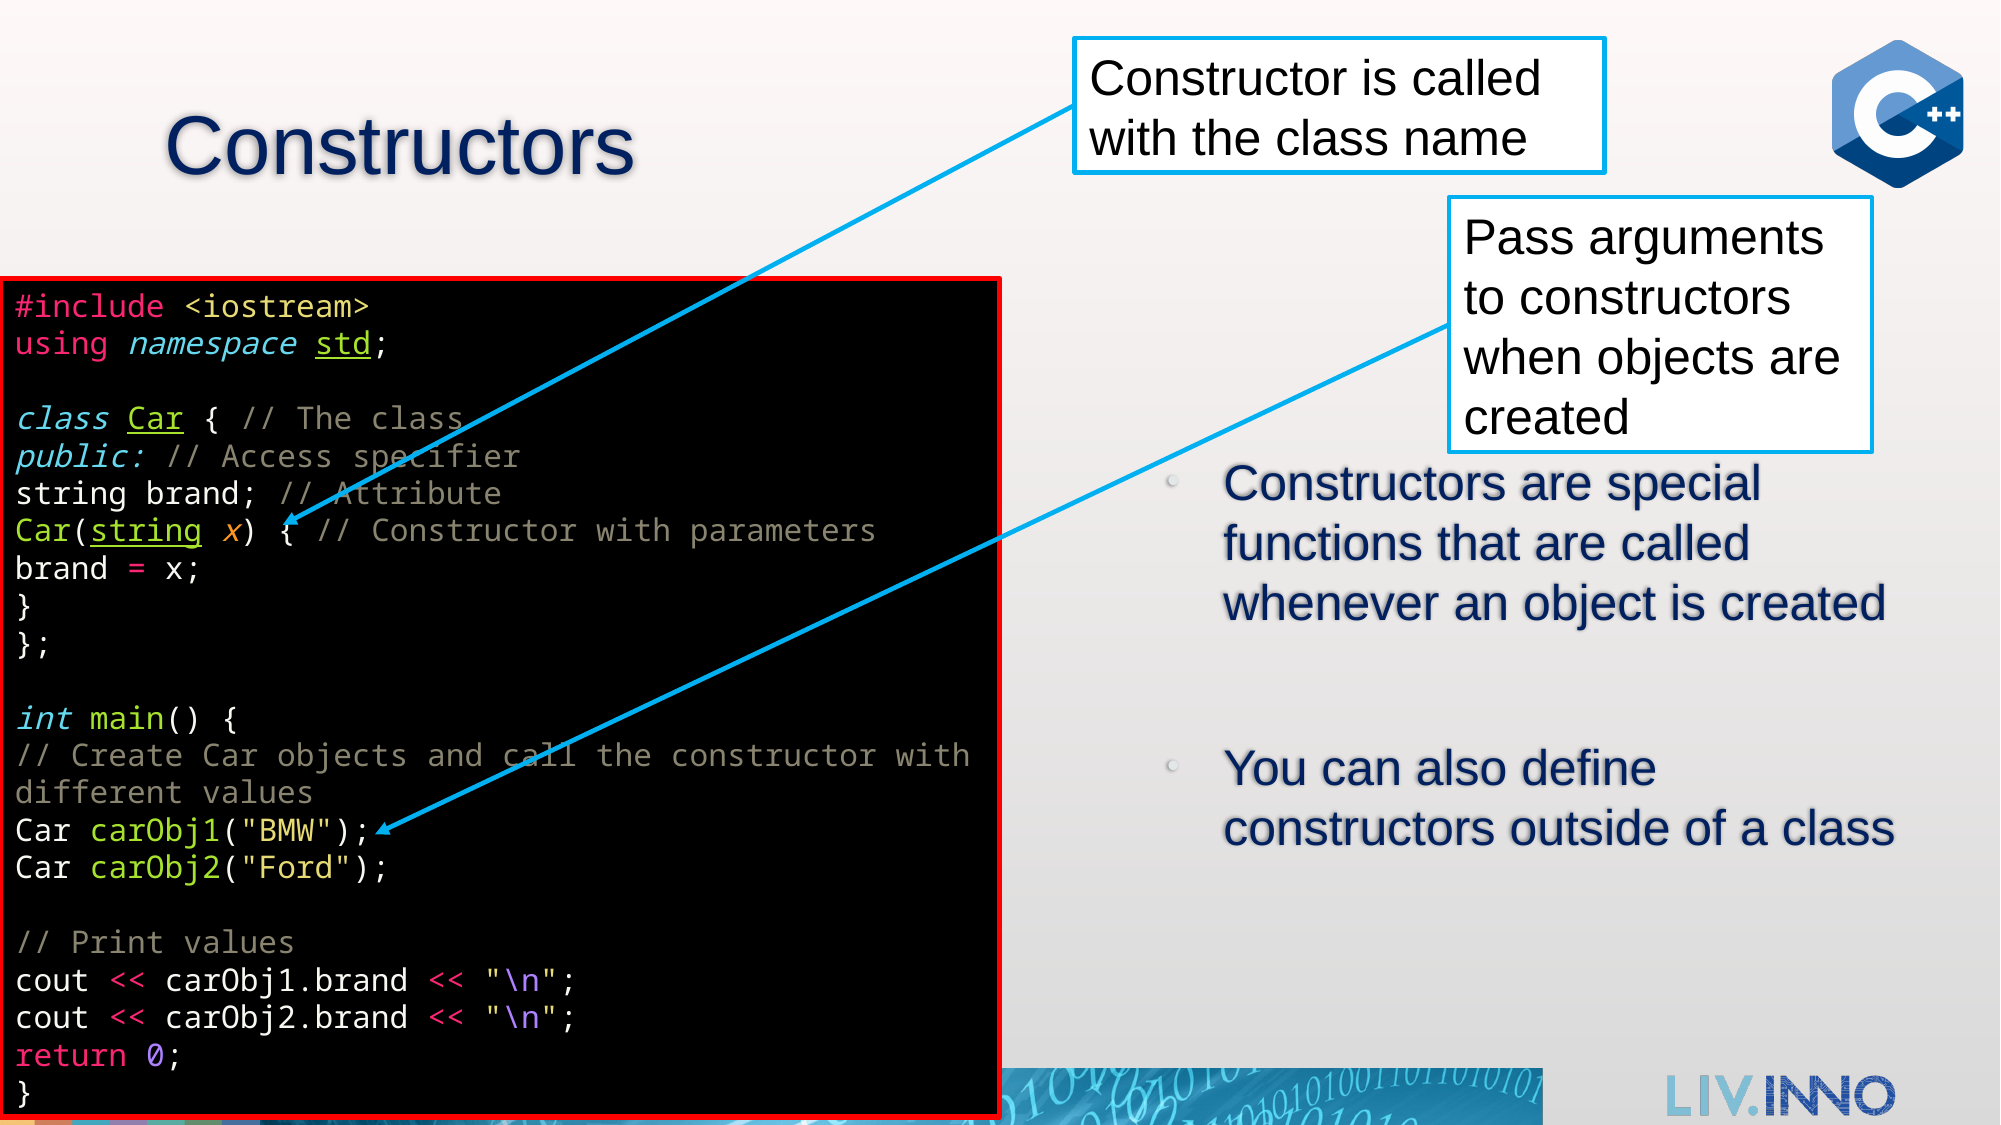

# Constructors
Constructor is called with the class name
Pass arguments to constructors when objects are created
#include <iostream>
using namespace std;
class Car { // The class
public: // Access specifier
string brand; // Attribute
Car(string x) { // Constructor with parameters
brand = x;
}
};
int main() {
// Create Car objects and call the constructor with different values
Car carObj1("BMW");
Car carObj2("Ford");
// Print values
cout << carObj1.brand << "\n";
cout << carObj2.brand << "\n";
return 0;
}
Constructors are special functions that are called whenever an object is created

You can also define constructors outside of a class